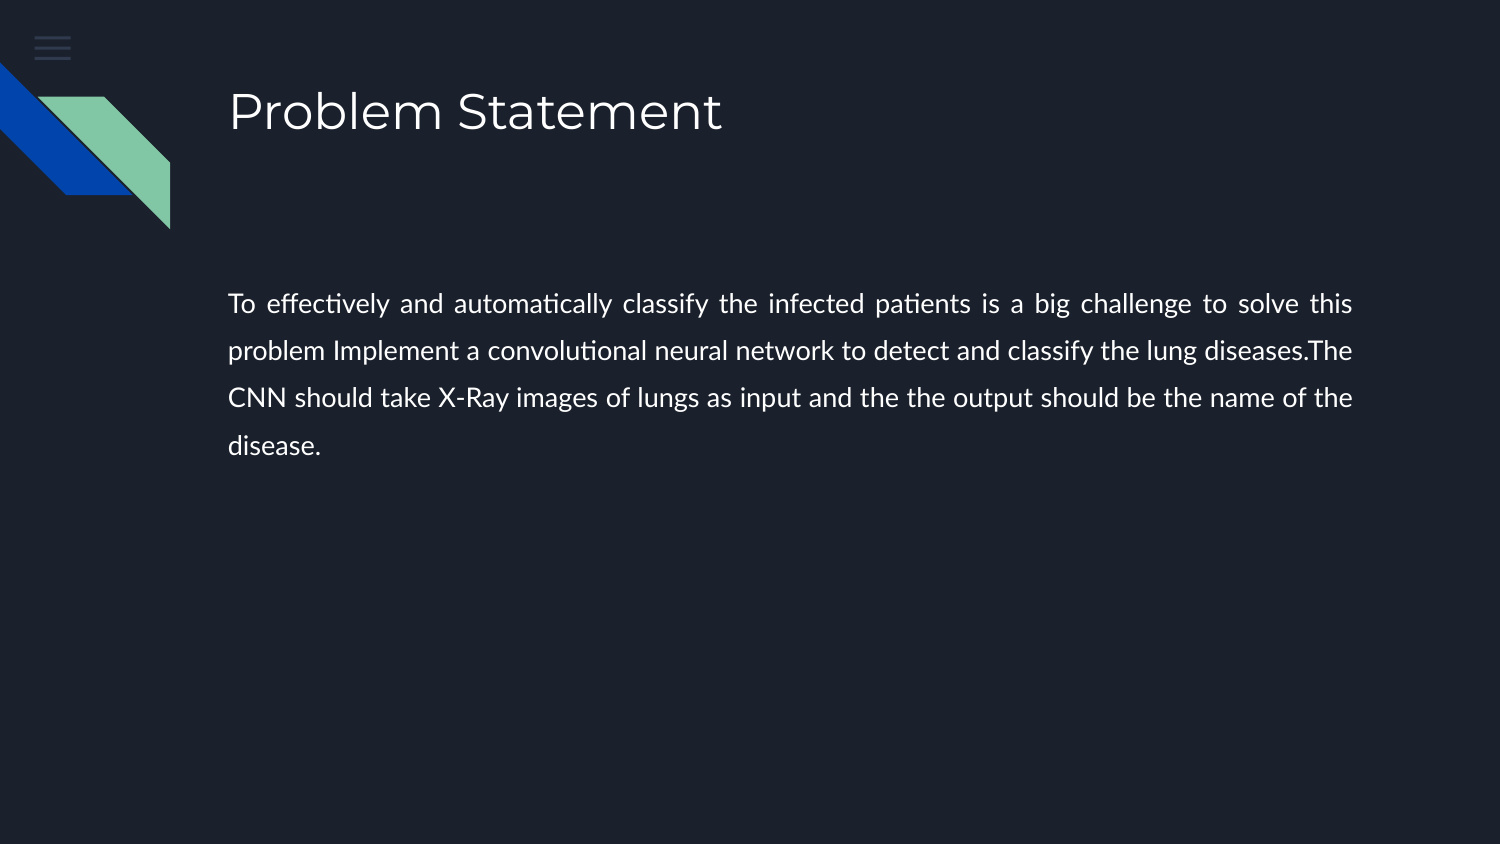

# Problem Statement
To effectively and automatically classify the infected patients is a big challenge to solve this problem Implement a convolutional neural network to detect and classify the lung diseases.The CNN should take X-Ray images of lungs as input and the the output should be the name of the disease.